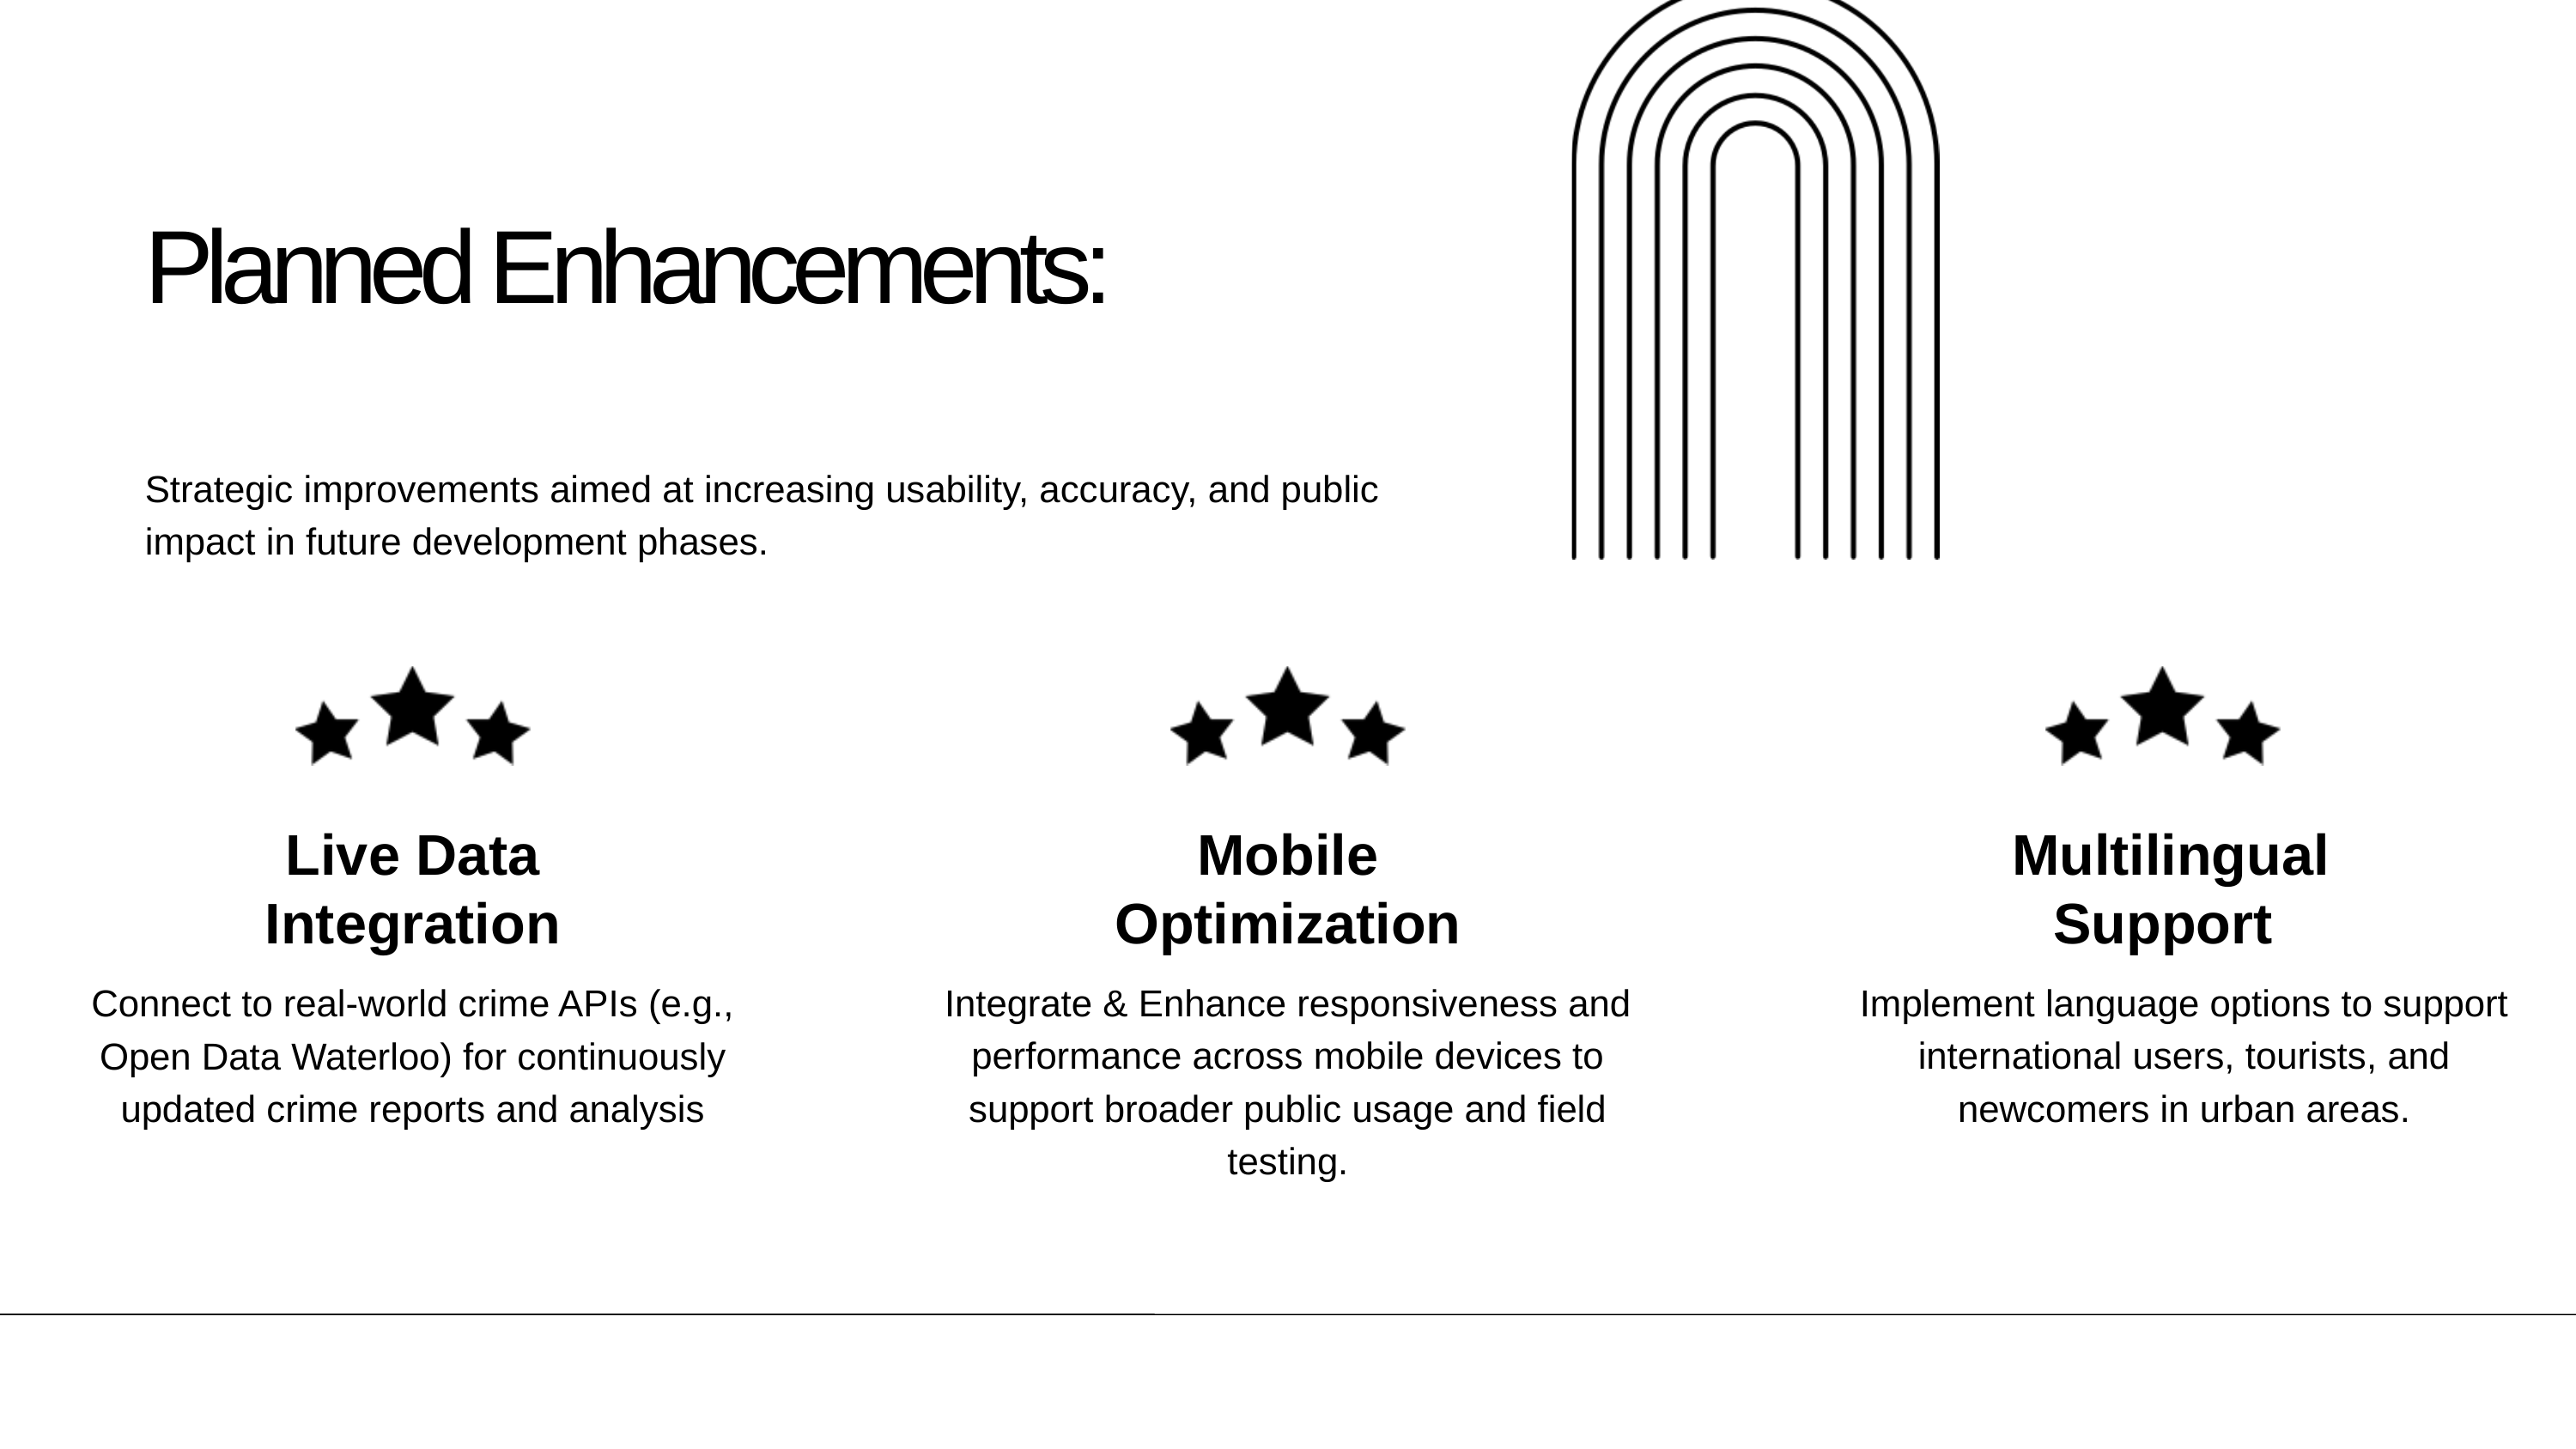

Planned Enhancements:

Strategic improvements aimed at increasing usability, accuracy, and public impact in future development phases.

Live Data Integration
Mobile Optimization
 Multilingual Support
Connect to real-world crime APIs (e.g., Open Data Waterloo) for continuously updated crime reports and analysis
Integrate & Enhance responsiveness and performance across mobile devices to support broader public usage and field testing.
Implement language options to support international users, tourists, and newcomers in urban areas.